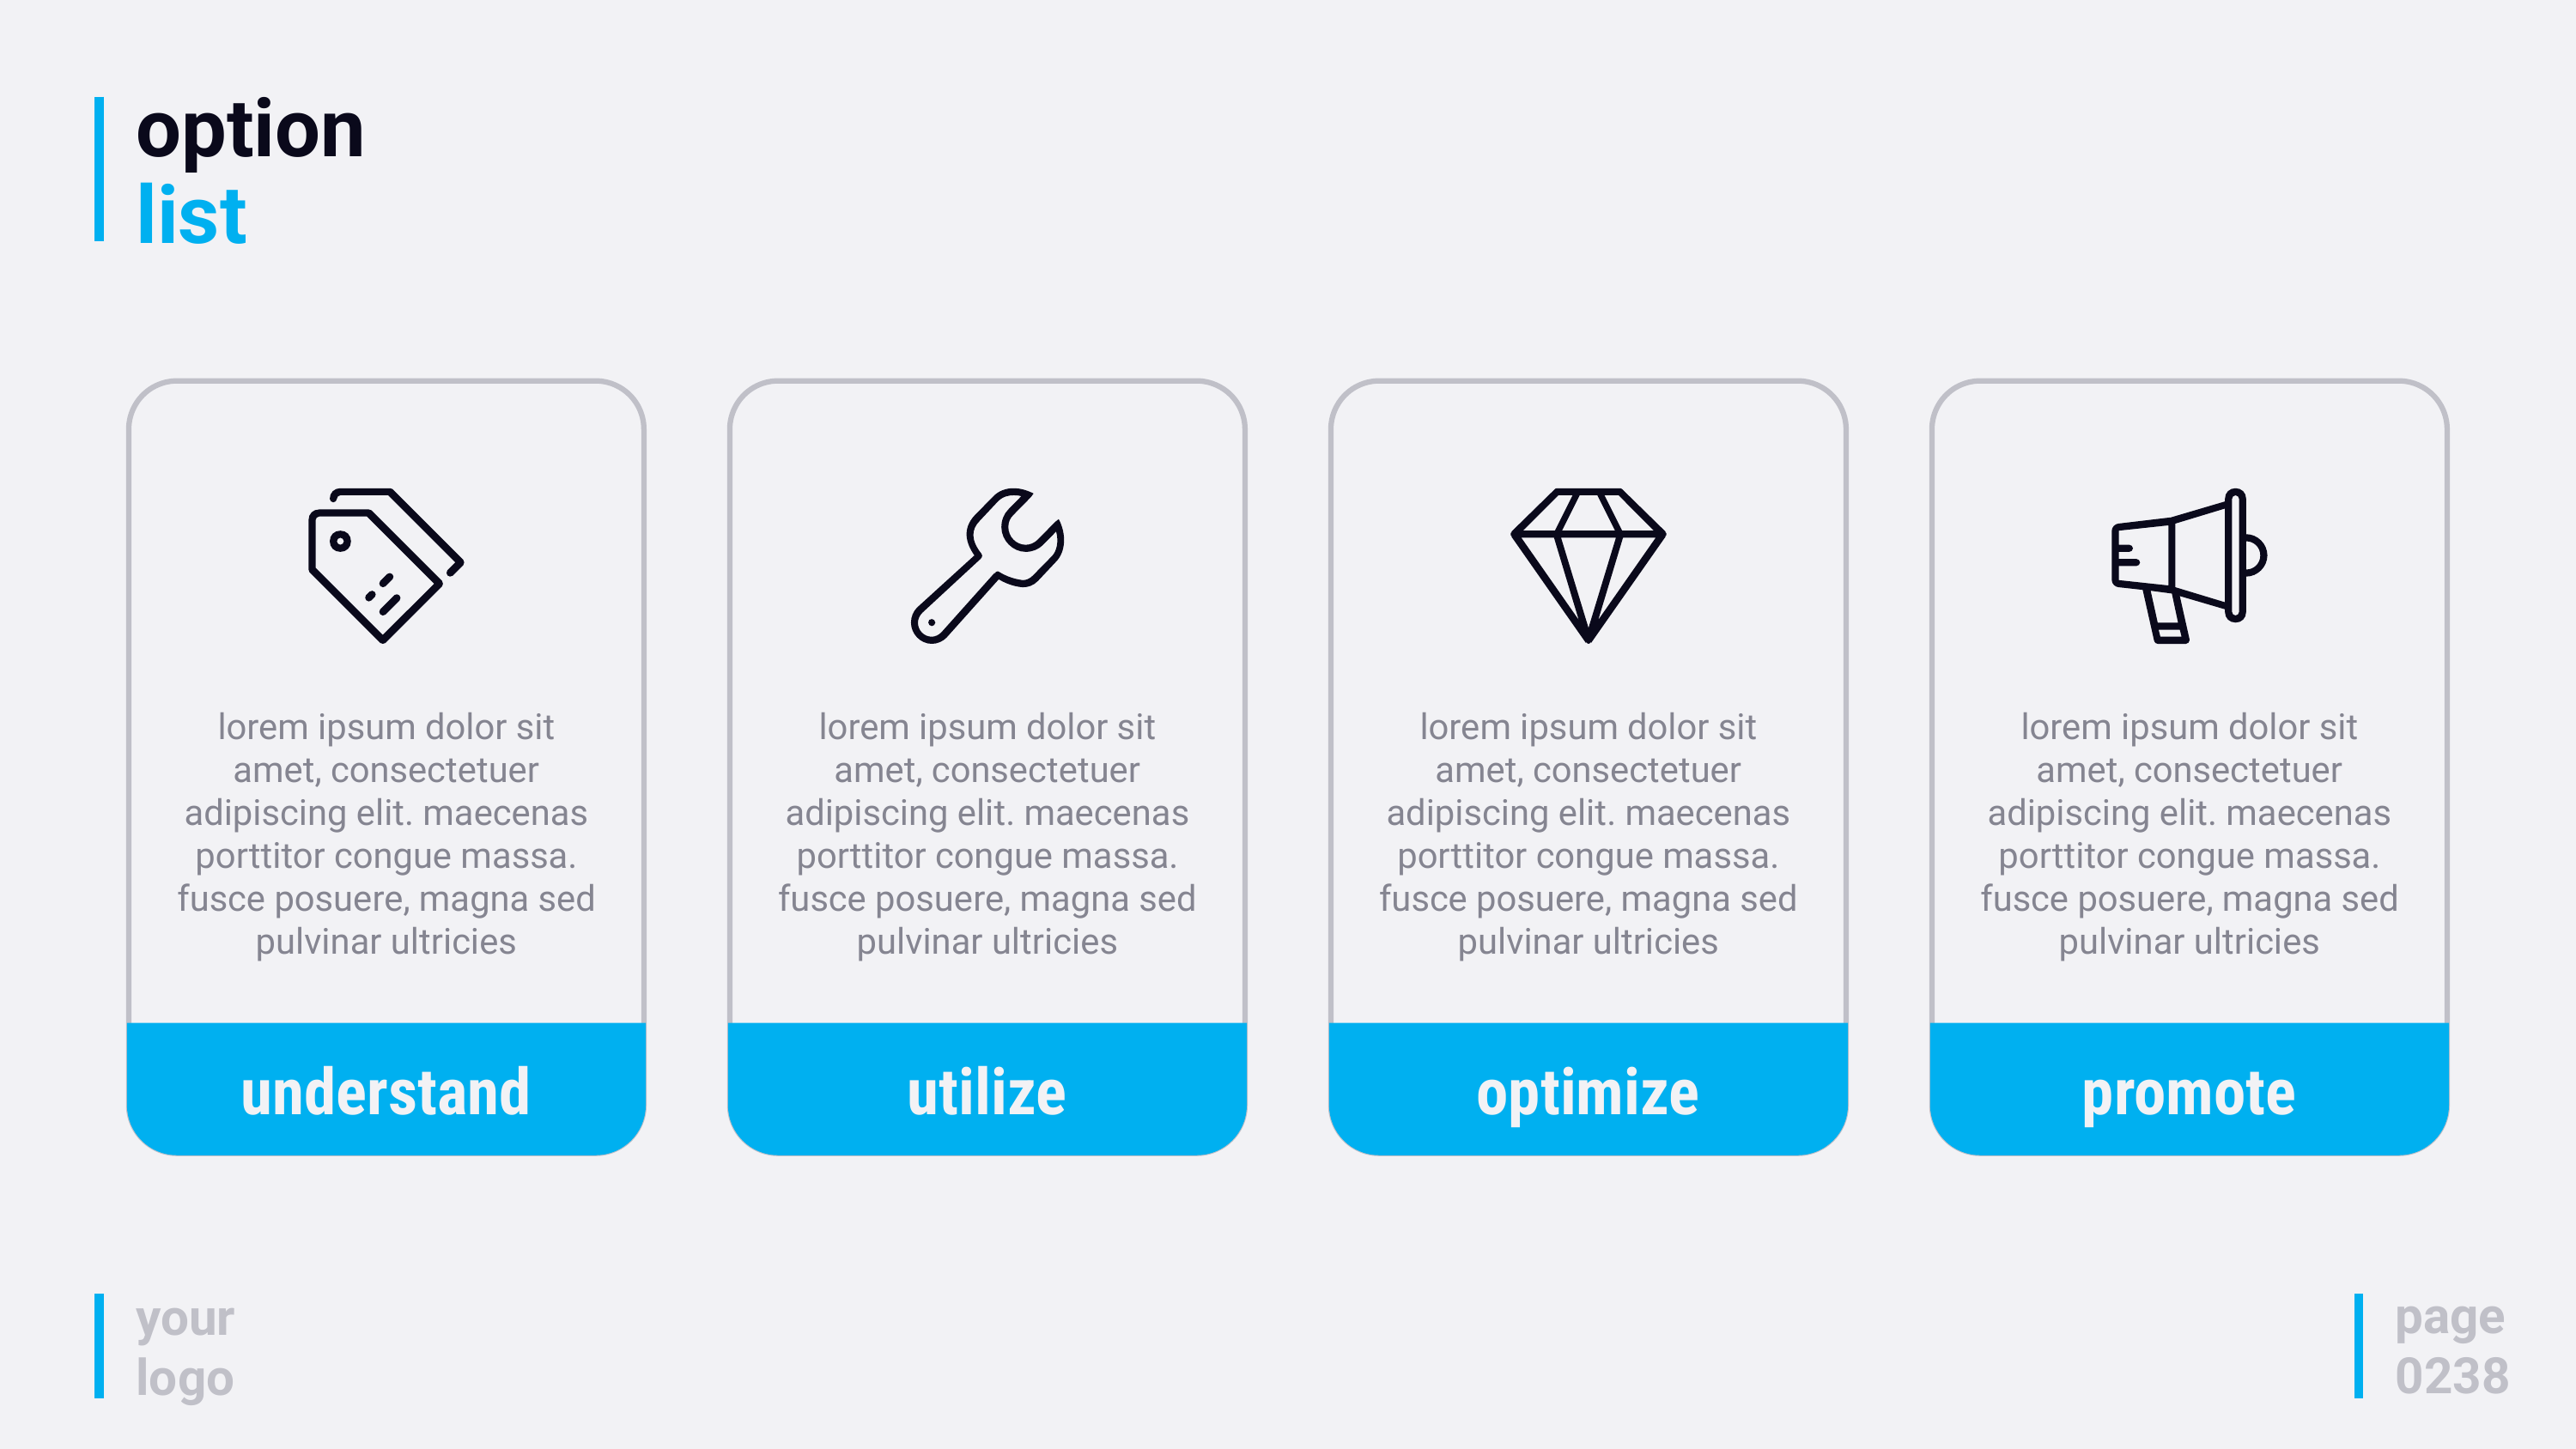

# option list

lorem ipsum dolor sit amet, consectetuer adipiscing elit. maecenas porttitor congue massa. fusce posuere, magna sed pulvinar ultricies
understand

lorem ipsum dolor sit amet, consectetuer adipiscing elit. maecenas porttitor congue massa. fusce posuere, magna sed pulvinar ultricies
utilize

lorem ipsum dolor sit amet, consectetuer adipiscing elit. maecenas porttitor congue massa. fusce posuere, magna sed pulvinar ultricies
optimize

lorem ipsum dolor sit amet, consectetuer adipiscing elit. maecenas porttitor congue massa. fusce posuere, magna sed pulvinar ultricies
promote
page
0238